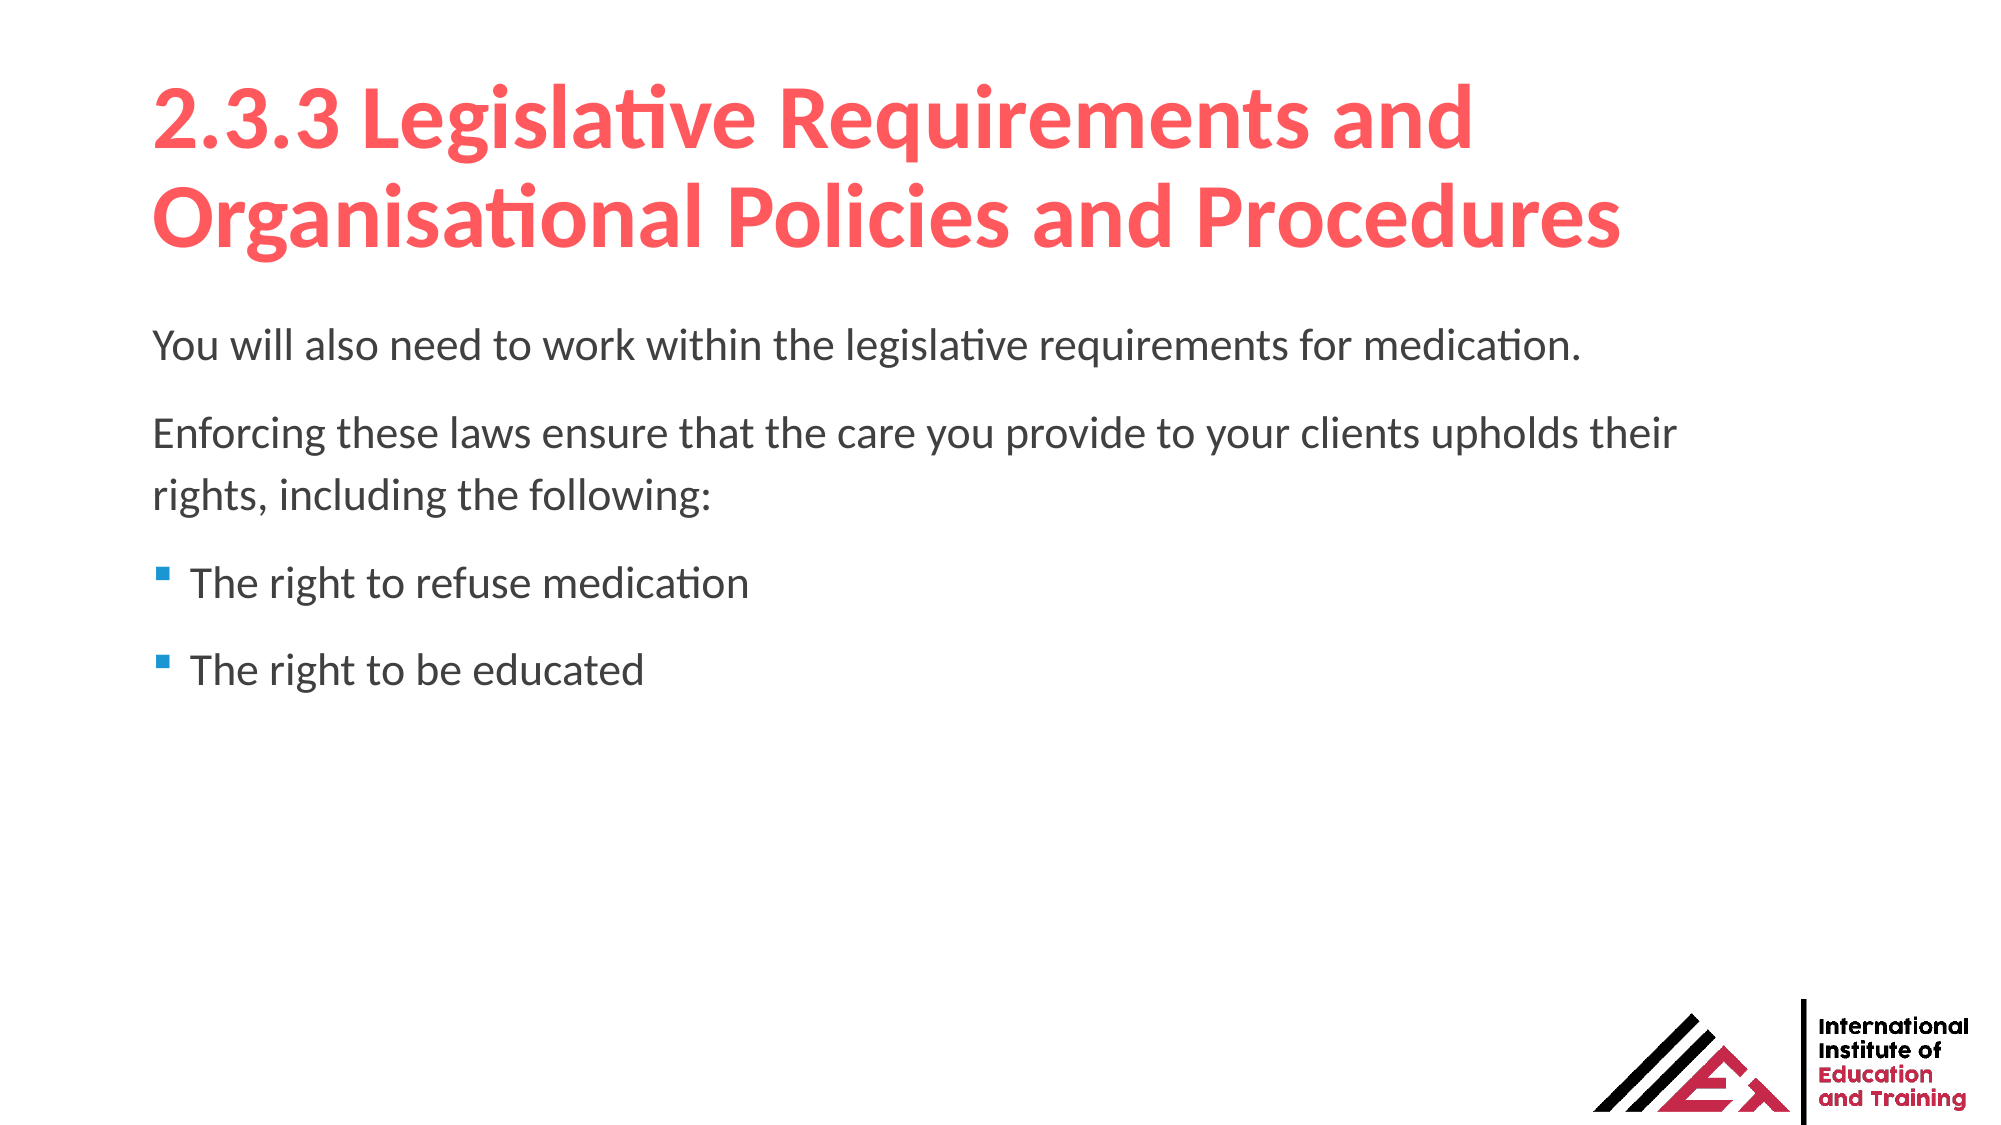

# 2.3.3 Legislative Requirements and Organisational Policies and Procedures
You will also need to work within the legislative requirements for medication.
Enforcing these laws ensure that the care you provide to your clients upholds their rights, including the following:
The right to refuse medication
The right to be educated